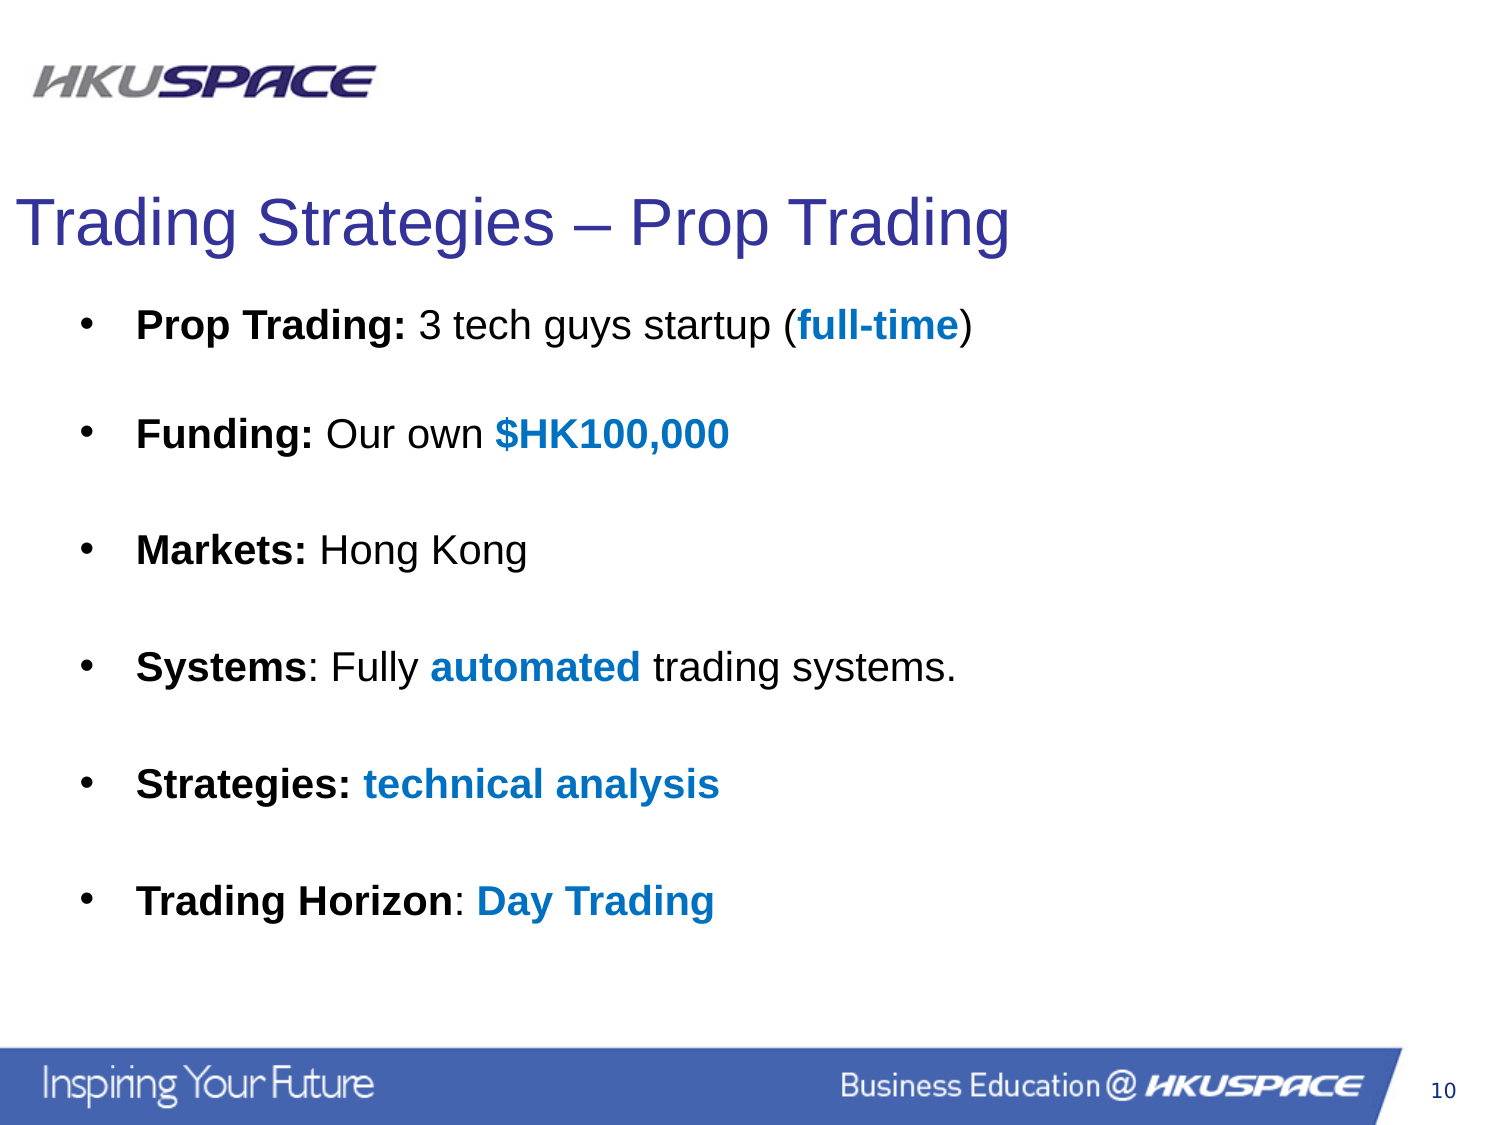

Trading Strategies – Prop Trading
Prop Trading: 3 tech guys startup (full-time)
Funding: Our own $HK100,000

Markets: Hong Kong

Systems: Fully automated trading systems.

Strategies: technical analysis

Trading Horizon: Day Trading

10